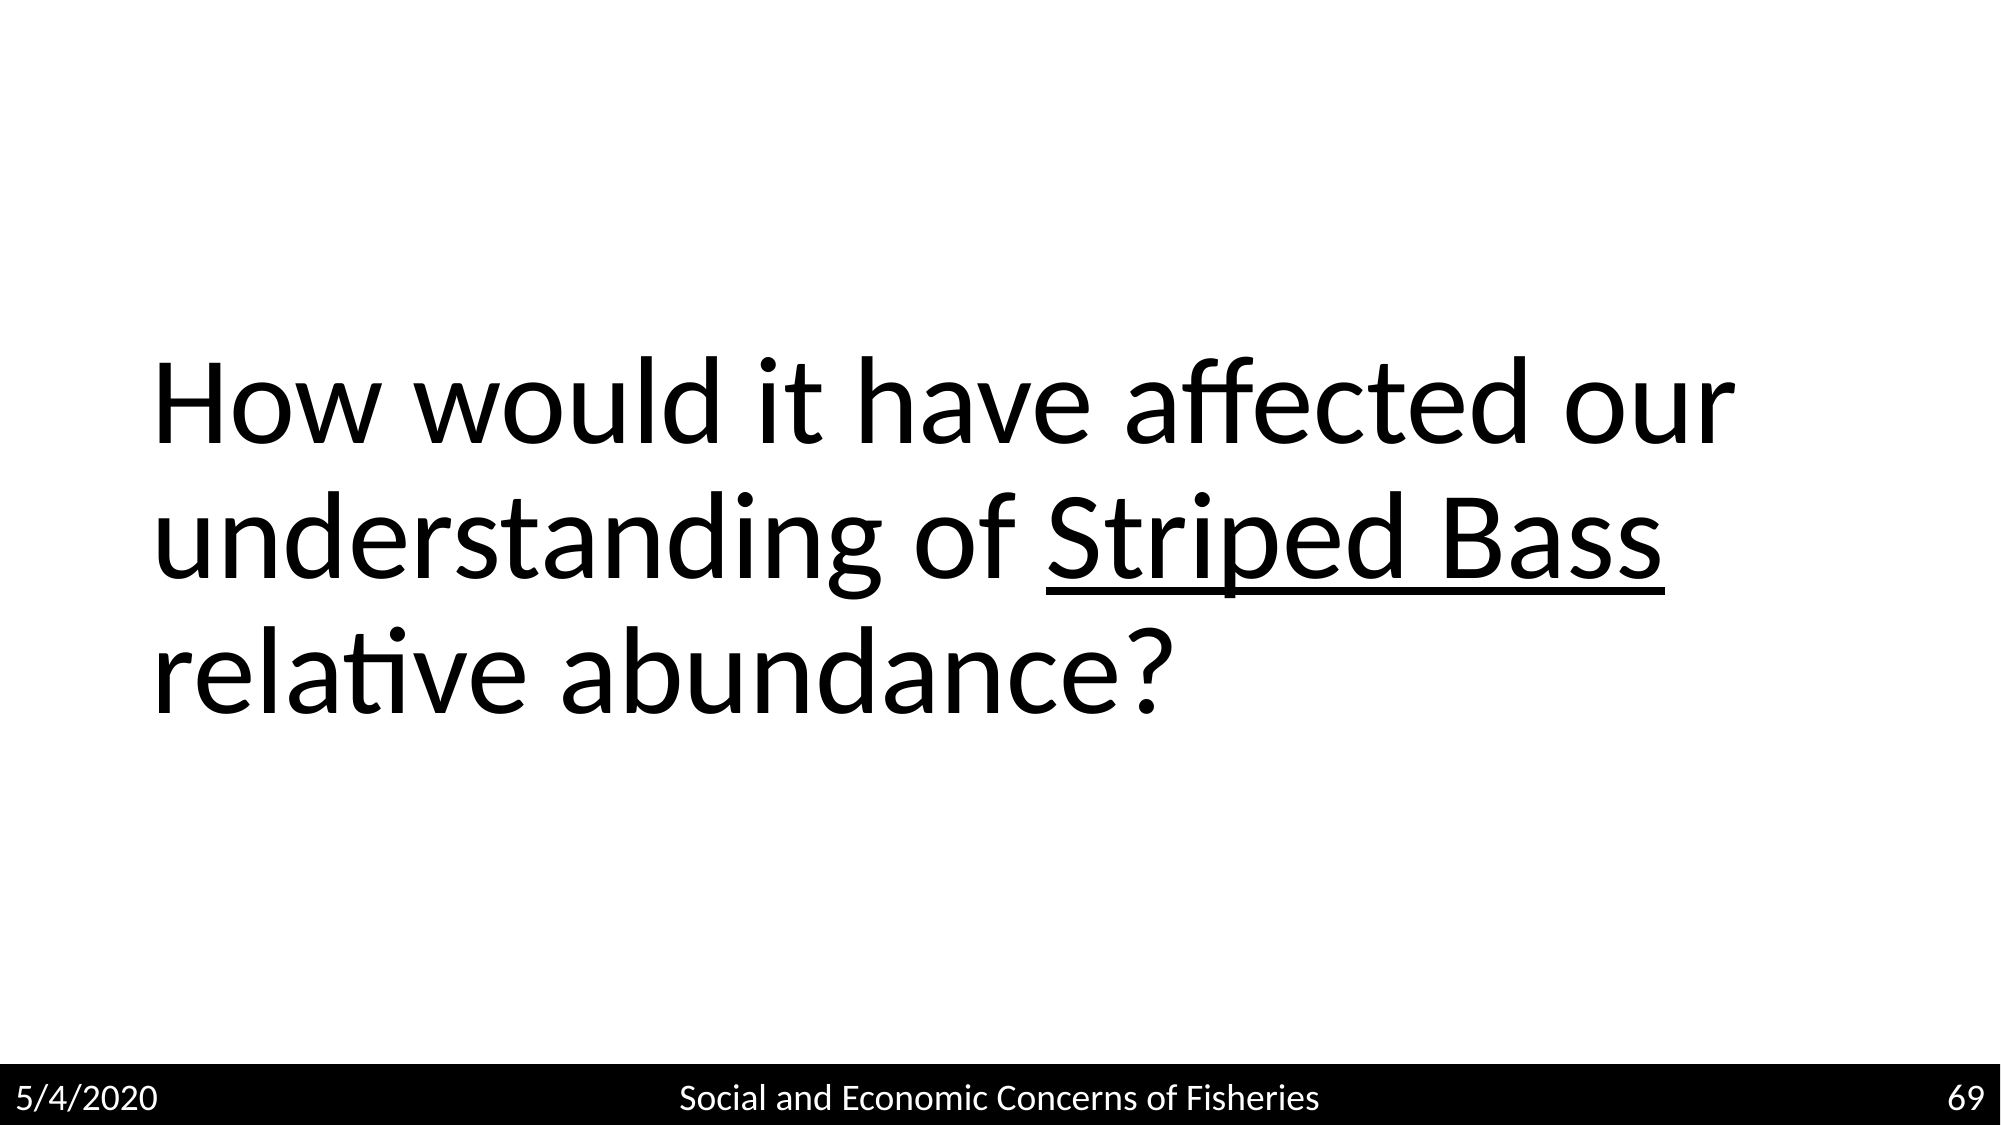

# How would it have affected our understanding of Striped Bass relative abundance?

5/4/2020
Social and Economic Concerns of Fisheries
69